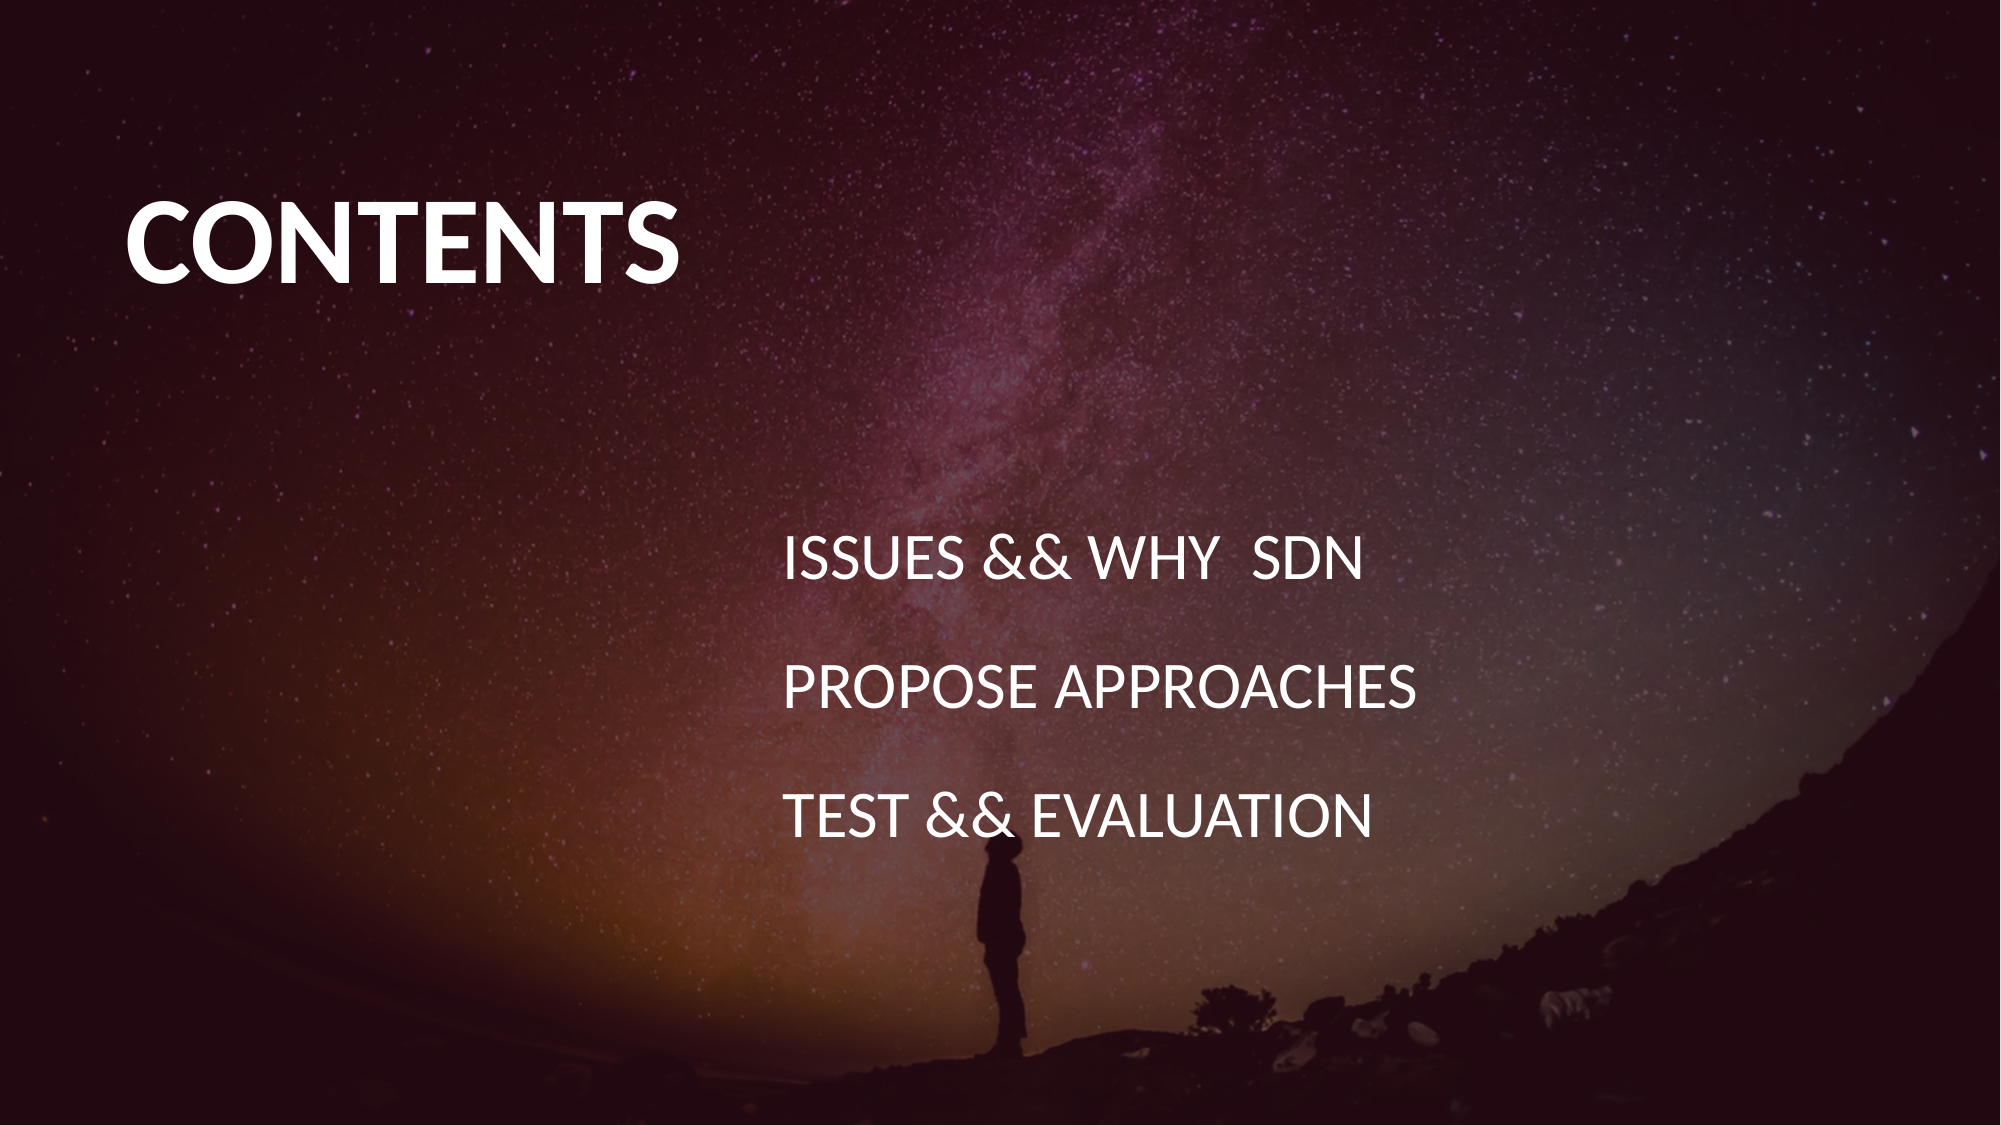

CONTENTS
ISSUES && WHY  SDN

PROPOSE APPROACHES
TEST && EVALUATION